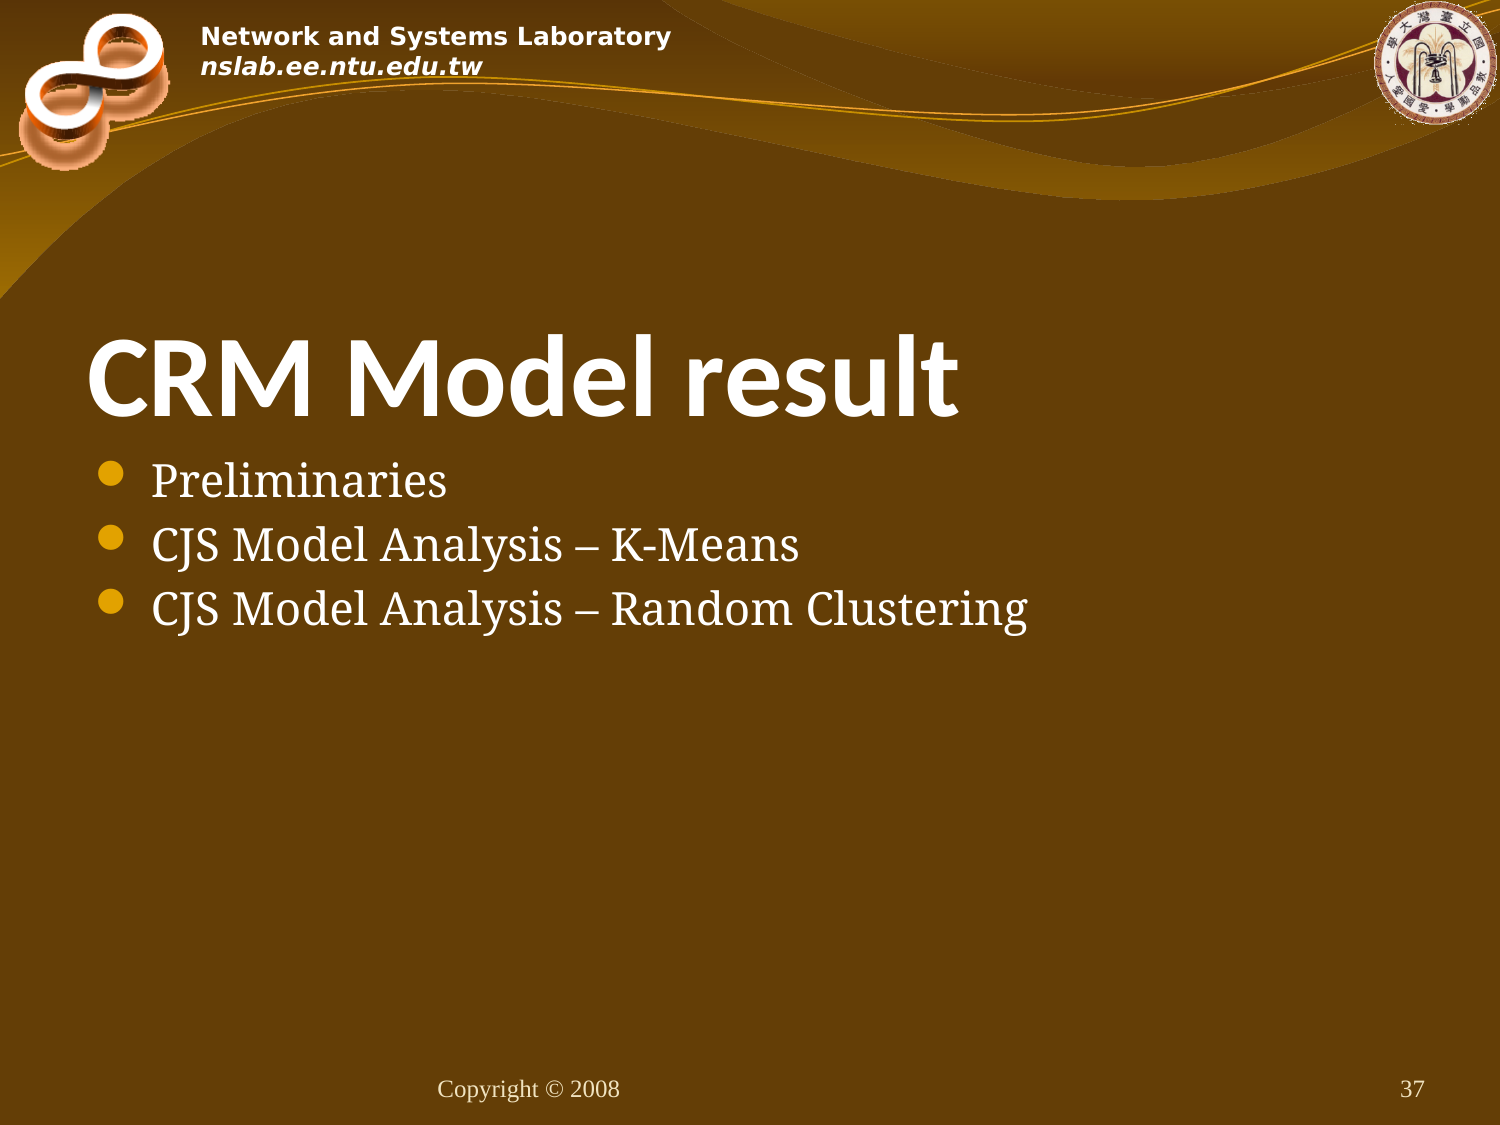

# CRM Model result
Preliminaries
CJS Model Analysis – K-Means
CJS Model Analysis – Random Clustering
Copyright © 2008
37